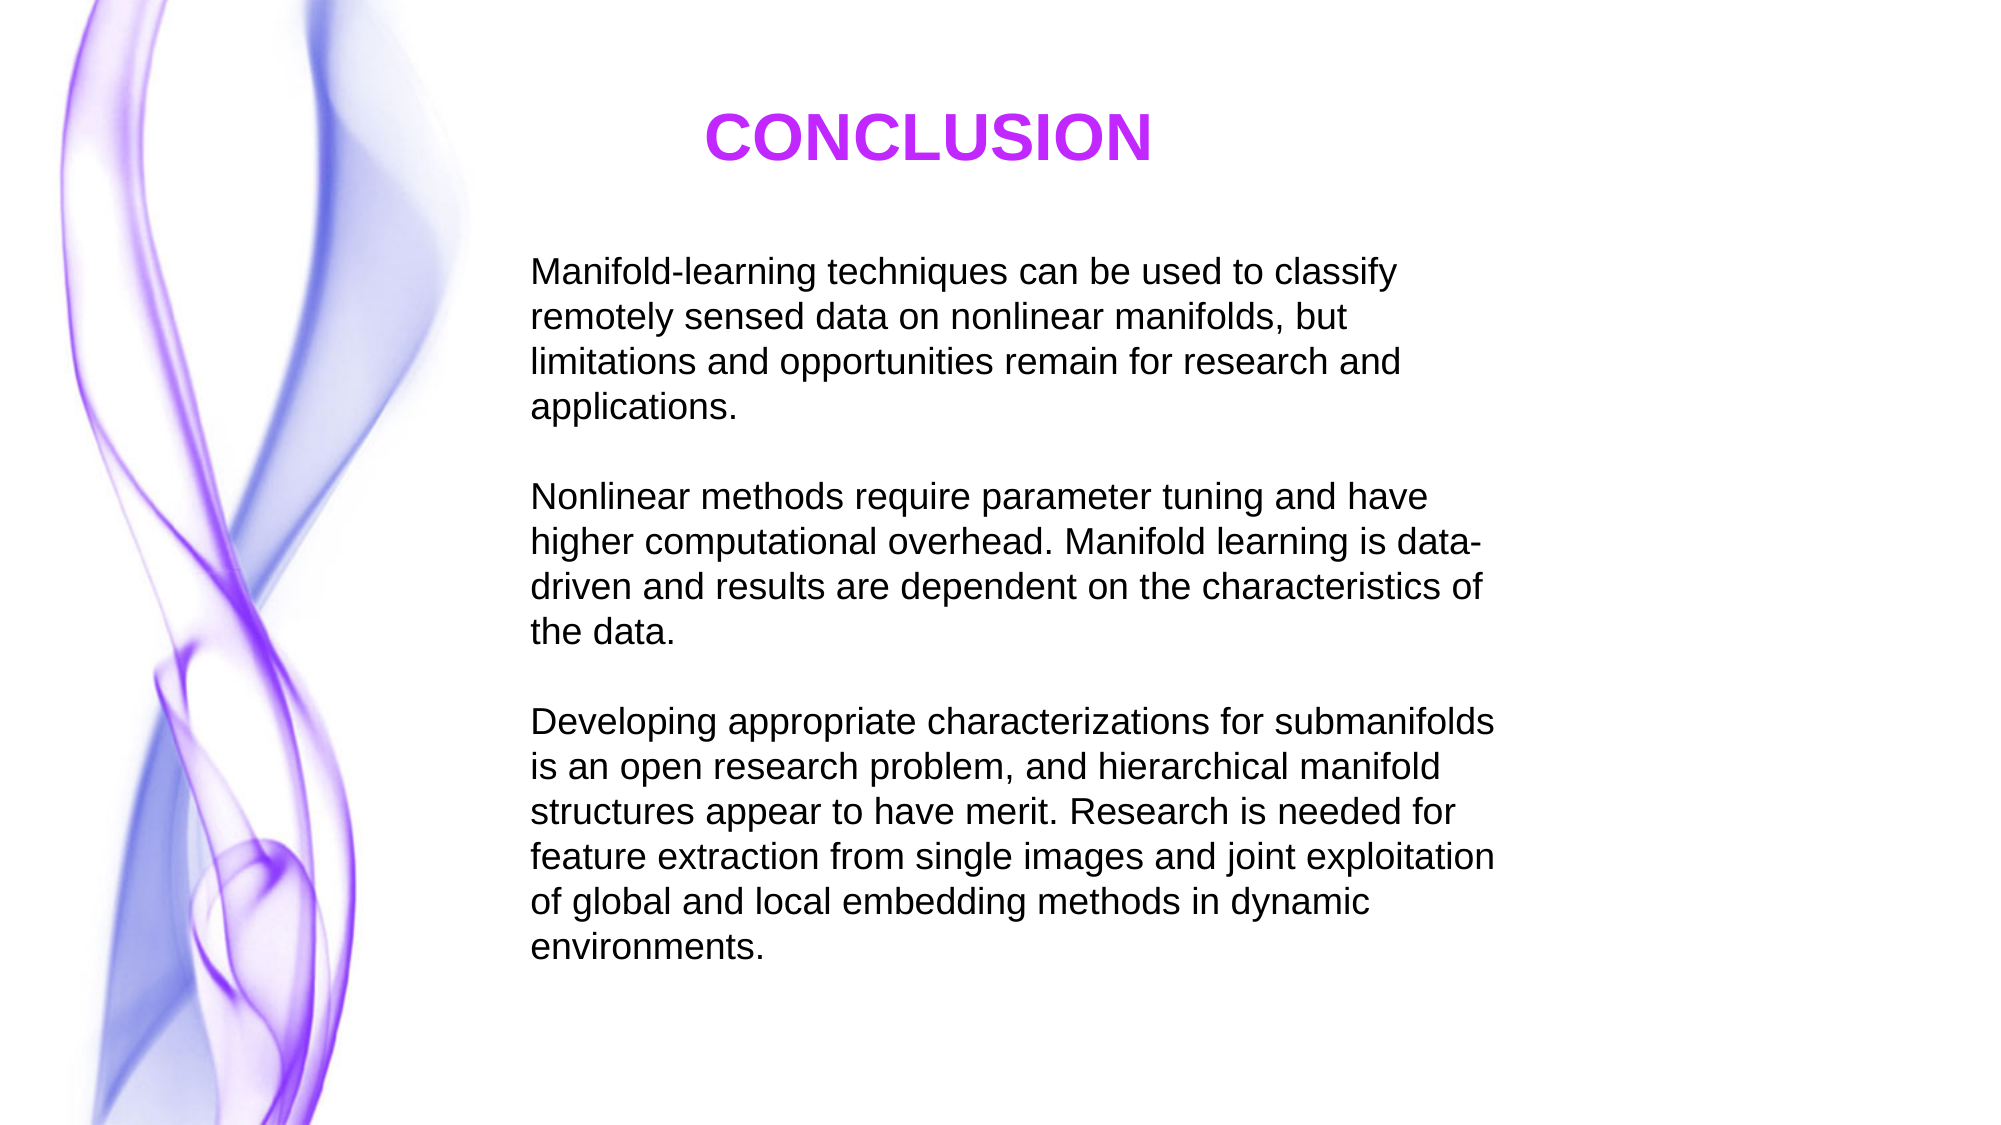

CONCLUSION
Manifold-learning techniques can be used to classify remotely sensed data on nonlinear manifolds, but limitations and opportunities remain for research and applications.

Nonlinear methods require parameter tuning and have higher computational overhead. Manifold learning is data-driven and results are dependent on the characteristics of the data.

Developing appropriate characterizations for submanifolds is an open research problem, and hierarchical manifold structures appear to have merit. Research is needed for feature extraction from single images and joint exploitation of global and local embedding methods in dynamic environments.